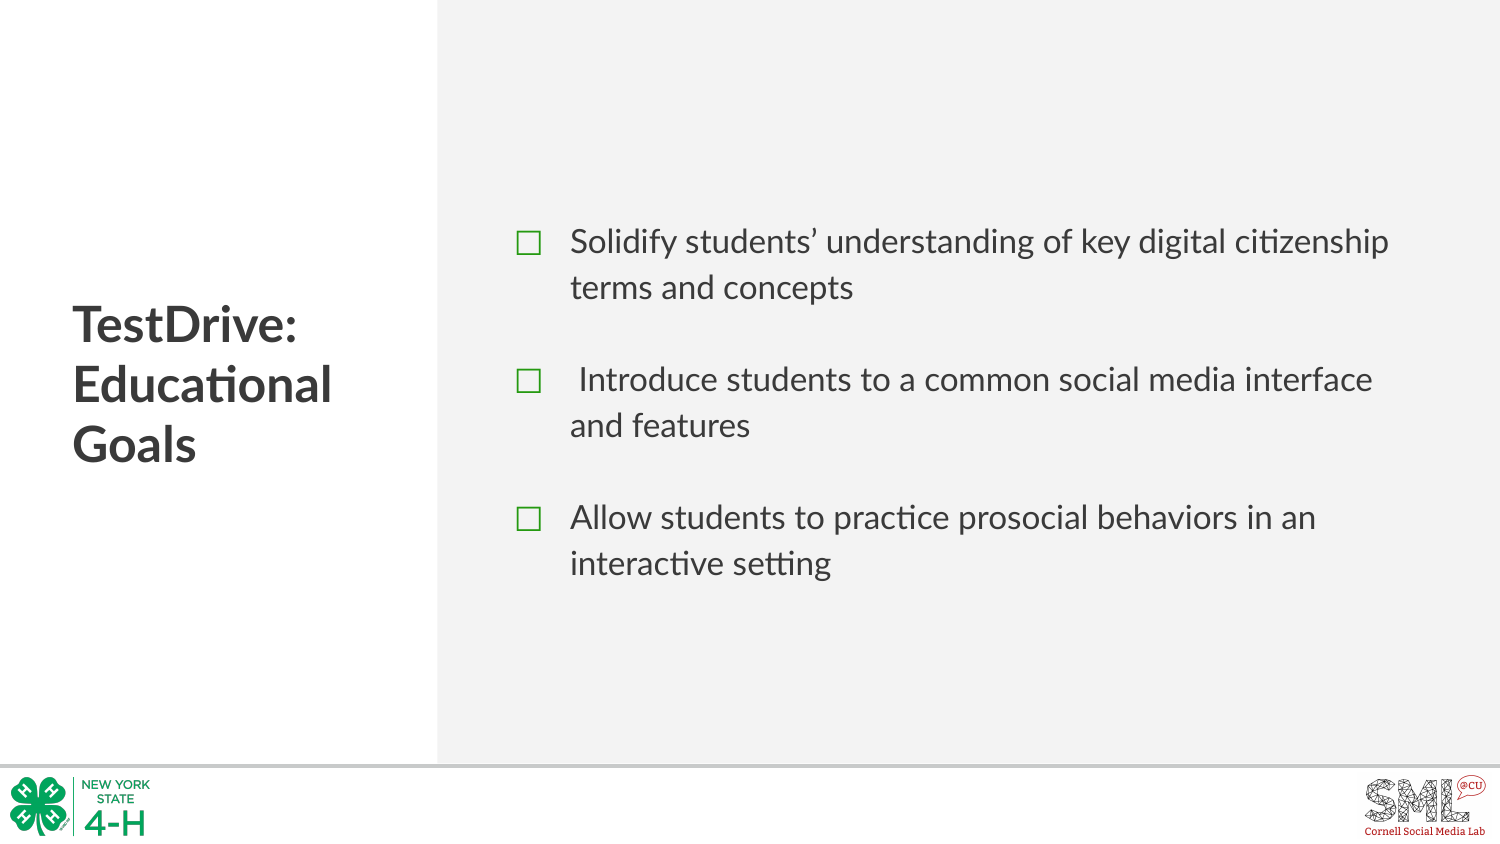

TestDrive: Educational Goals

Solidify students’ understanding of key digital citizenship terms and concepts

 Introduce students to a common social media interface and features

Allow students to practice prosocial behaviors in an interactive setting